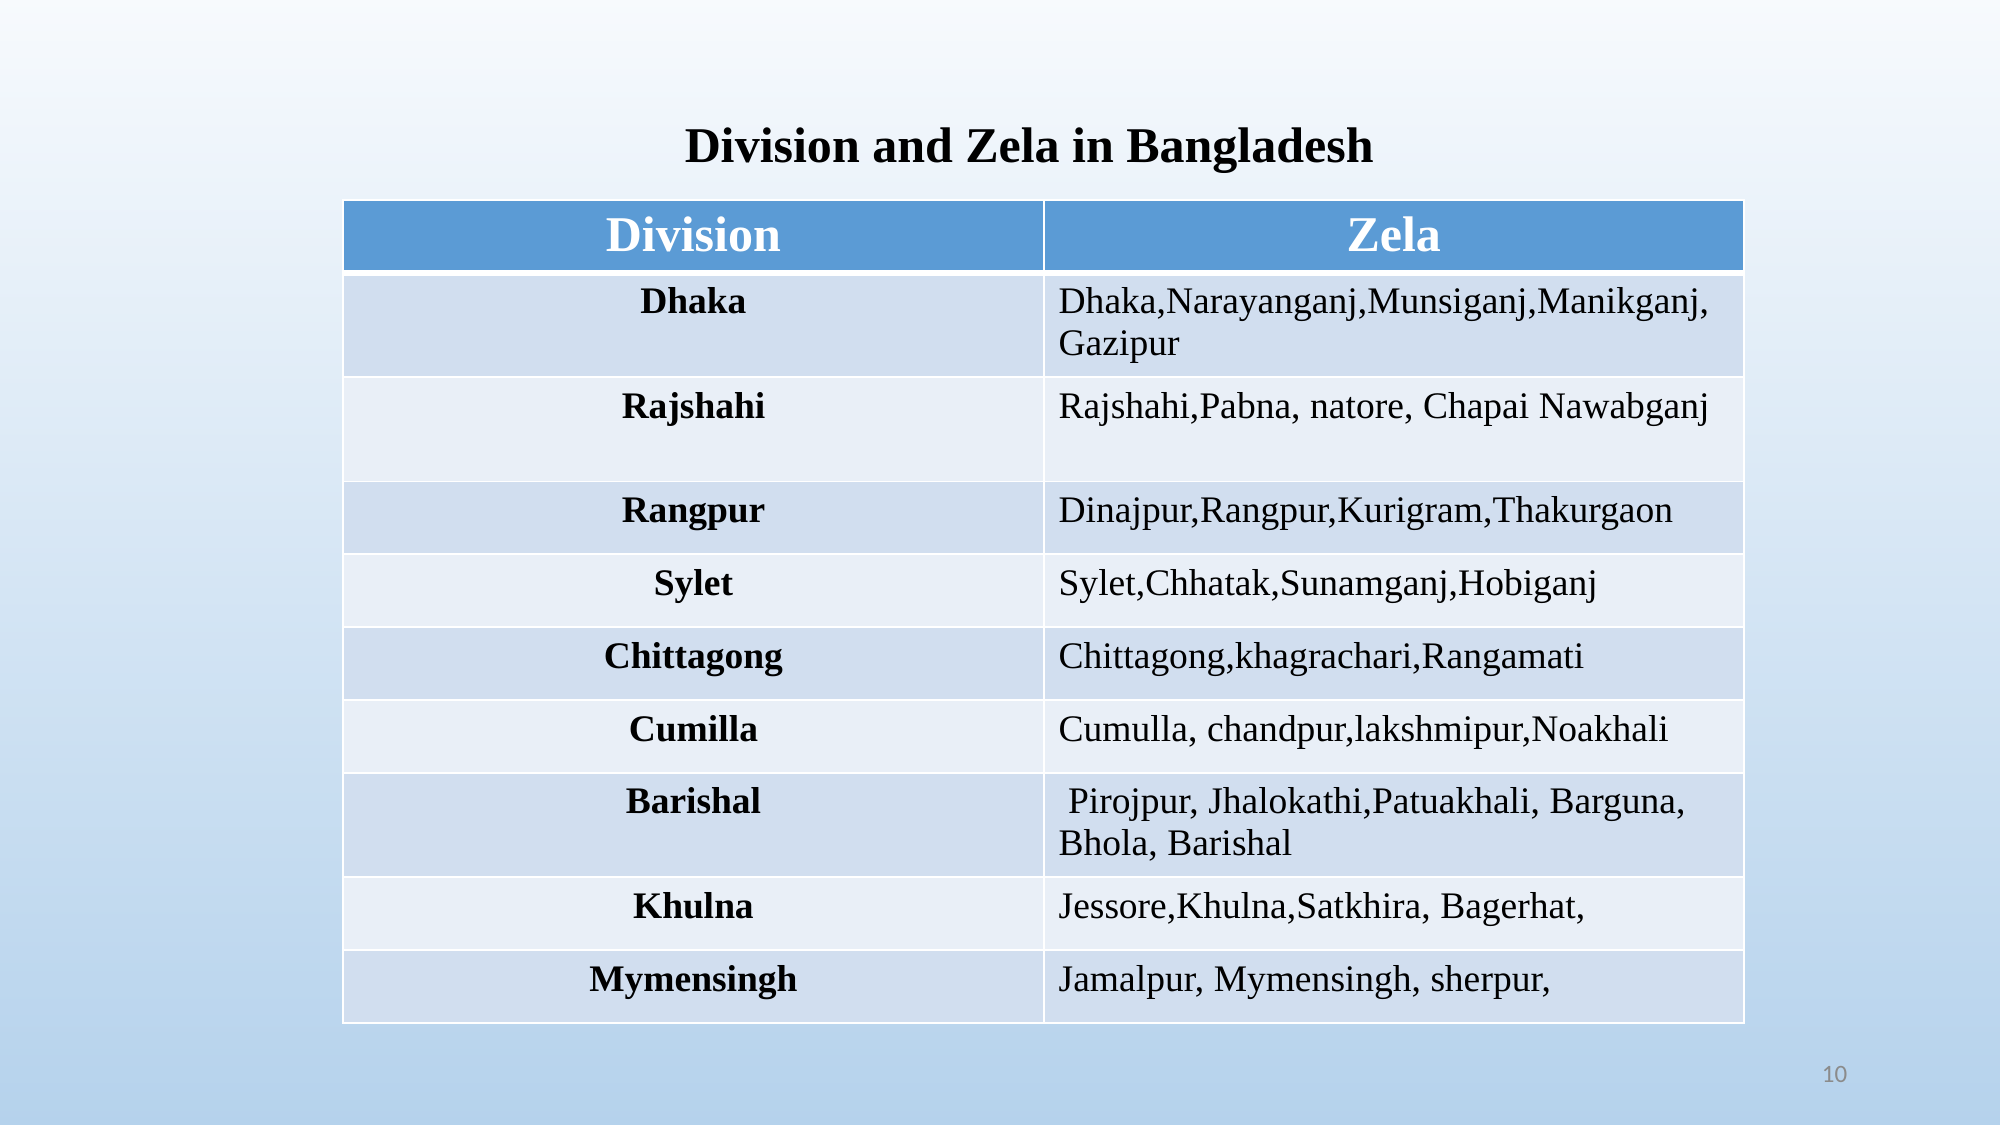

Division and Zela in Bangladesh
| Division | Zela |
| --- | --- |
| Dhaka | Dhaka,Narayanganj,Munsiganj,Manikganj,Gazipur |
| Rajshahi | Rajshahi,Pabna, natore, Chapai Nawabganj |
| Rangpur | Dinajpur,Rangpur,Kurigram,Thakurgaon |
| Sylet | Sylet,Chhatak,Sunamganj,Hobiganj |
| Chittagong | Chittagong,khagrachari,Rangamati |
| Cumilla | Cumulla, chandpur,lakshmipur,Noakhali |
| Barishal | Pirojpur, Jhalokathi,Patuakhali, Barguna, Bhola, Barishal |
| Khulna | Jessore,Khulna,Satkhira, Bagerhat, |
| Mymensingh | Jamalpur, Mymensingh, sherpur, |
10